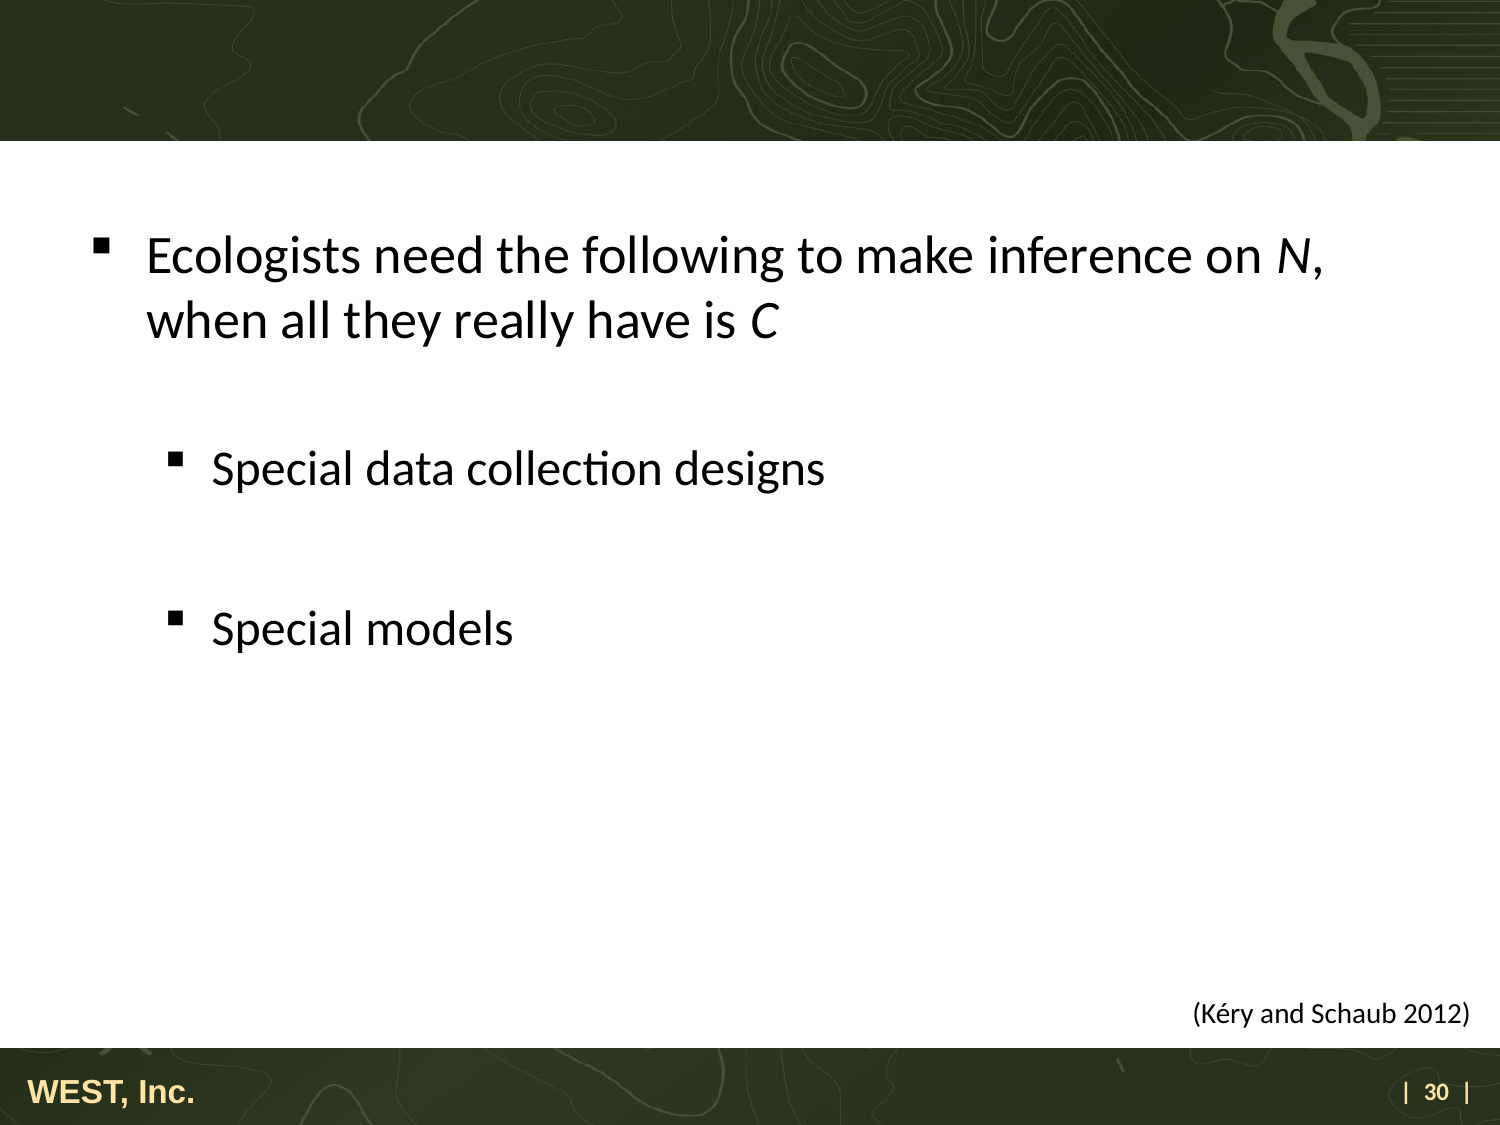

#
Ecologists need the following to make inference on N, when all they really have is C

Special data collection designs

Special models
(Kéry and Schaub 2012)